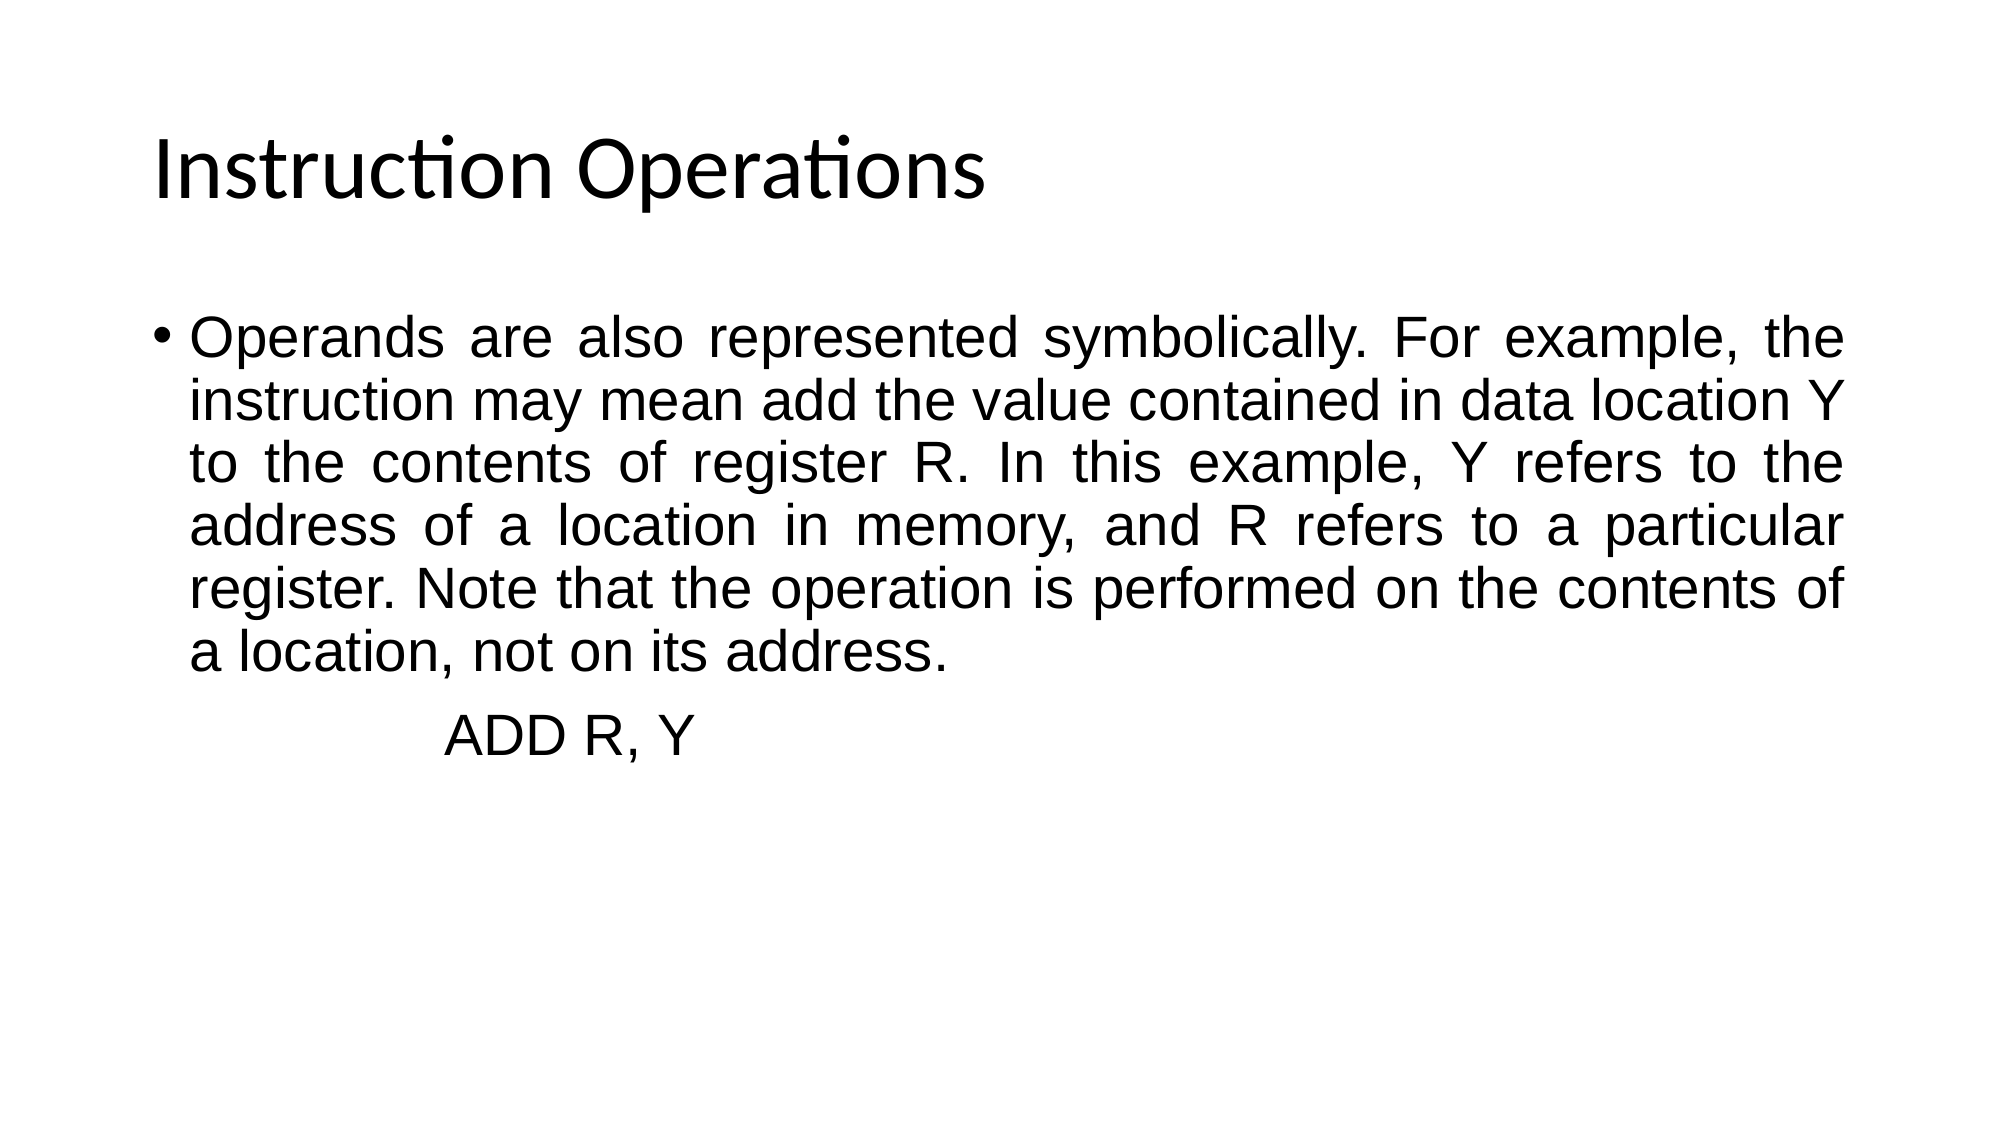

# Instruction Operations
Operands are also represented symbolically. For example, the instruction may mean add the value contained in data location Y to the contents of register R. In this example, Y refers to the address of a location in memory, and R refers to a particular register. Note that the operation is performed on the contents of a location, not on its address.
                  ADD R, Y